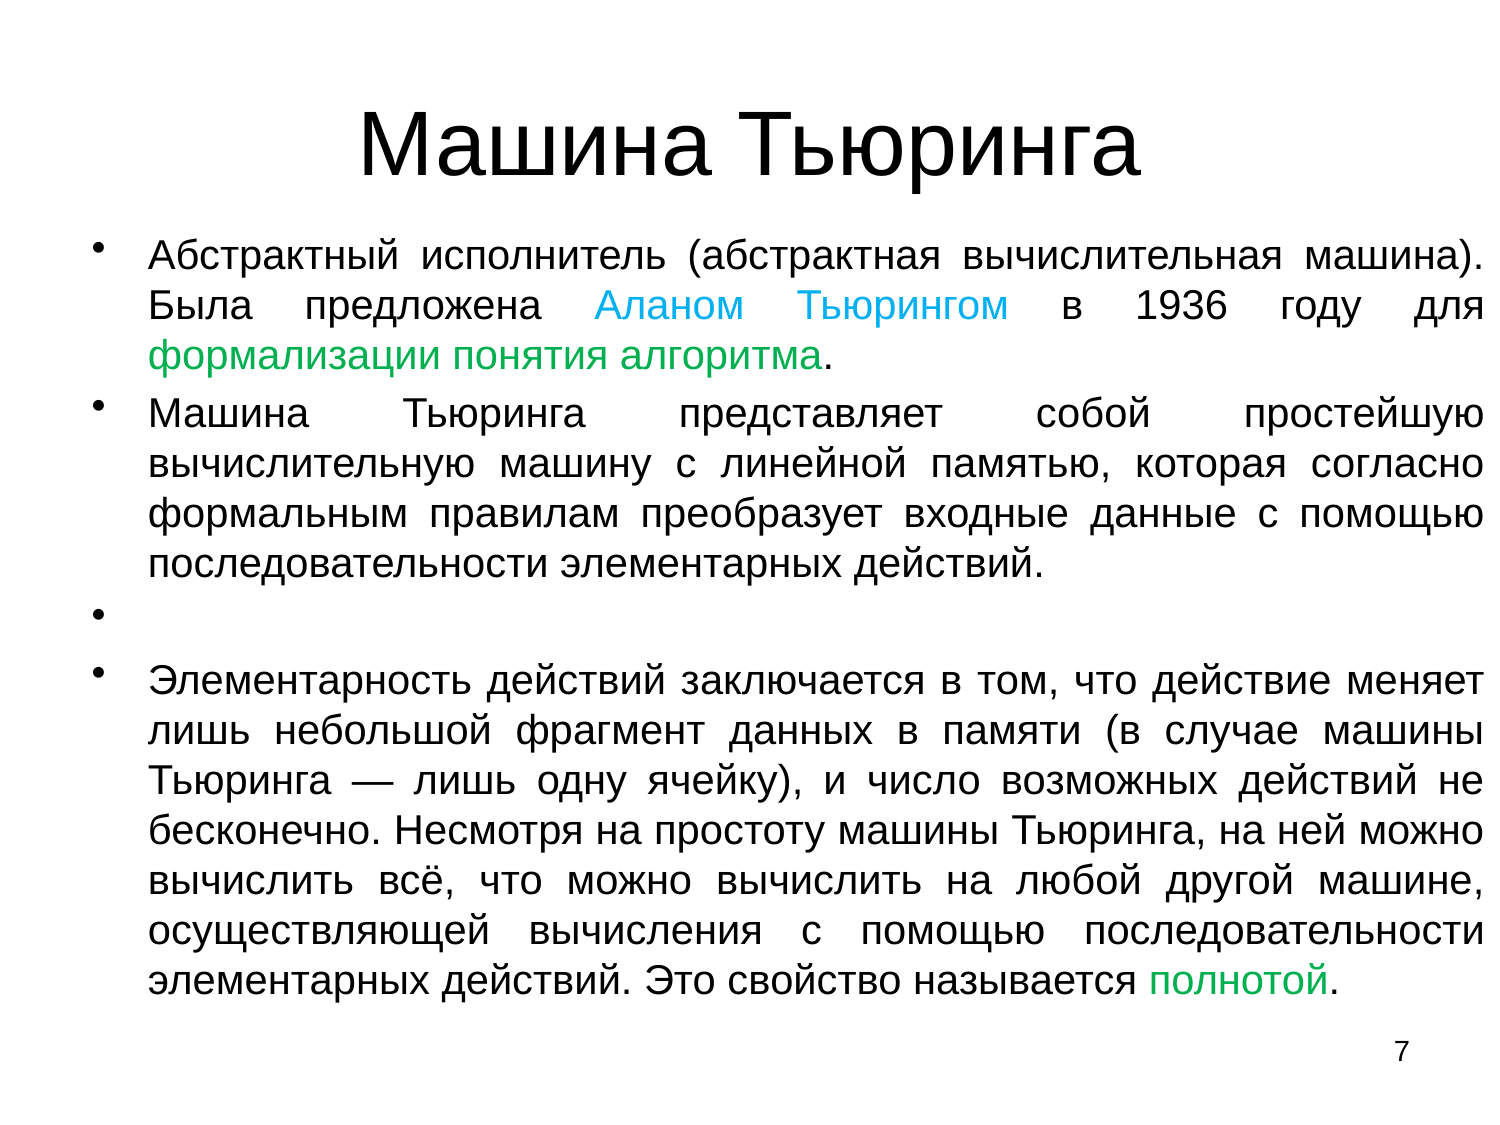

# Машина Тьюринга
Абстрактный исполнитель (абстрактная вычислительная машина). Была предложена Аланом Тьюрингом в 1936 году для формализации понятия алгоритма.
Машина Тьюринга представляет собой простейшую вычислительную машину с линейной памятью, которая согласно формальным правилам преобразует входные данные с помощью последовательности элементарных действий.

Элементарность действий заключается в том, что действие меняет лишь небольшой фрагмент данных в памяти (в случае машины Тьюринга — лишь одну ячейку), и число возможных действий не бесконечно. Несмотря на простоту машины Тьюринга, на ней можно вычислить всё, что можно вычислить на любой другой машине, осуществляющей вычисления с помощью последовательности элементарных действий. Это свойство называется полнотой.

7